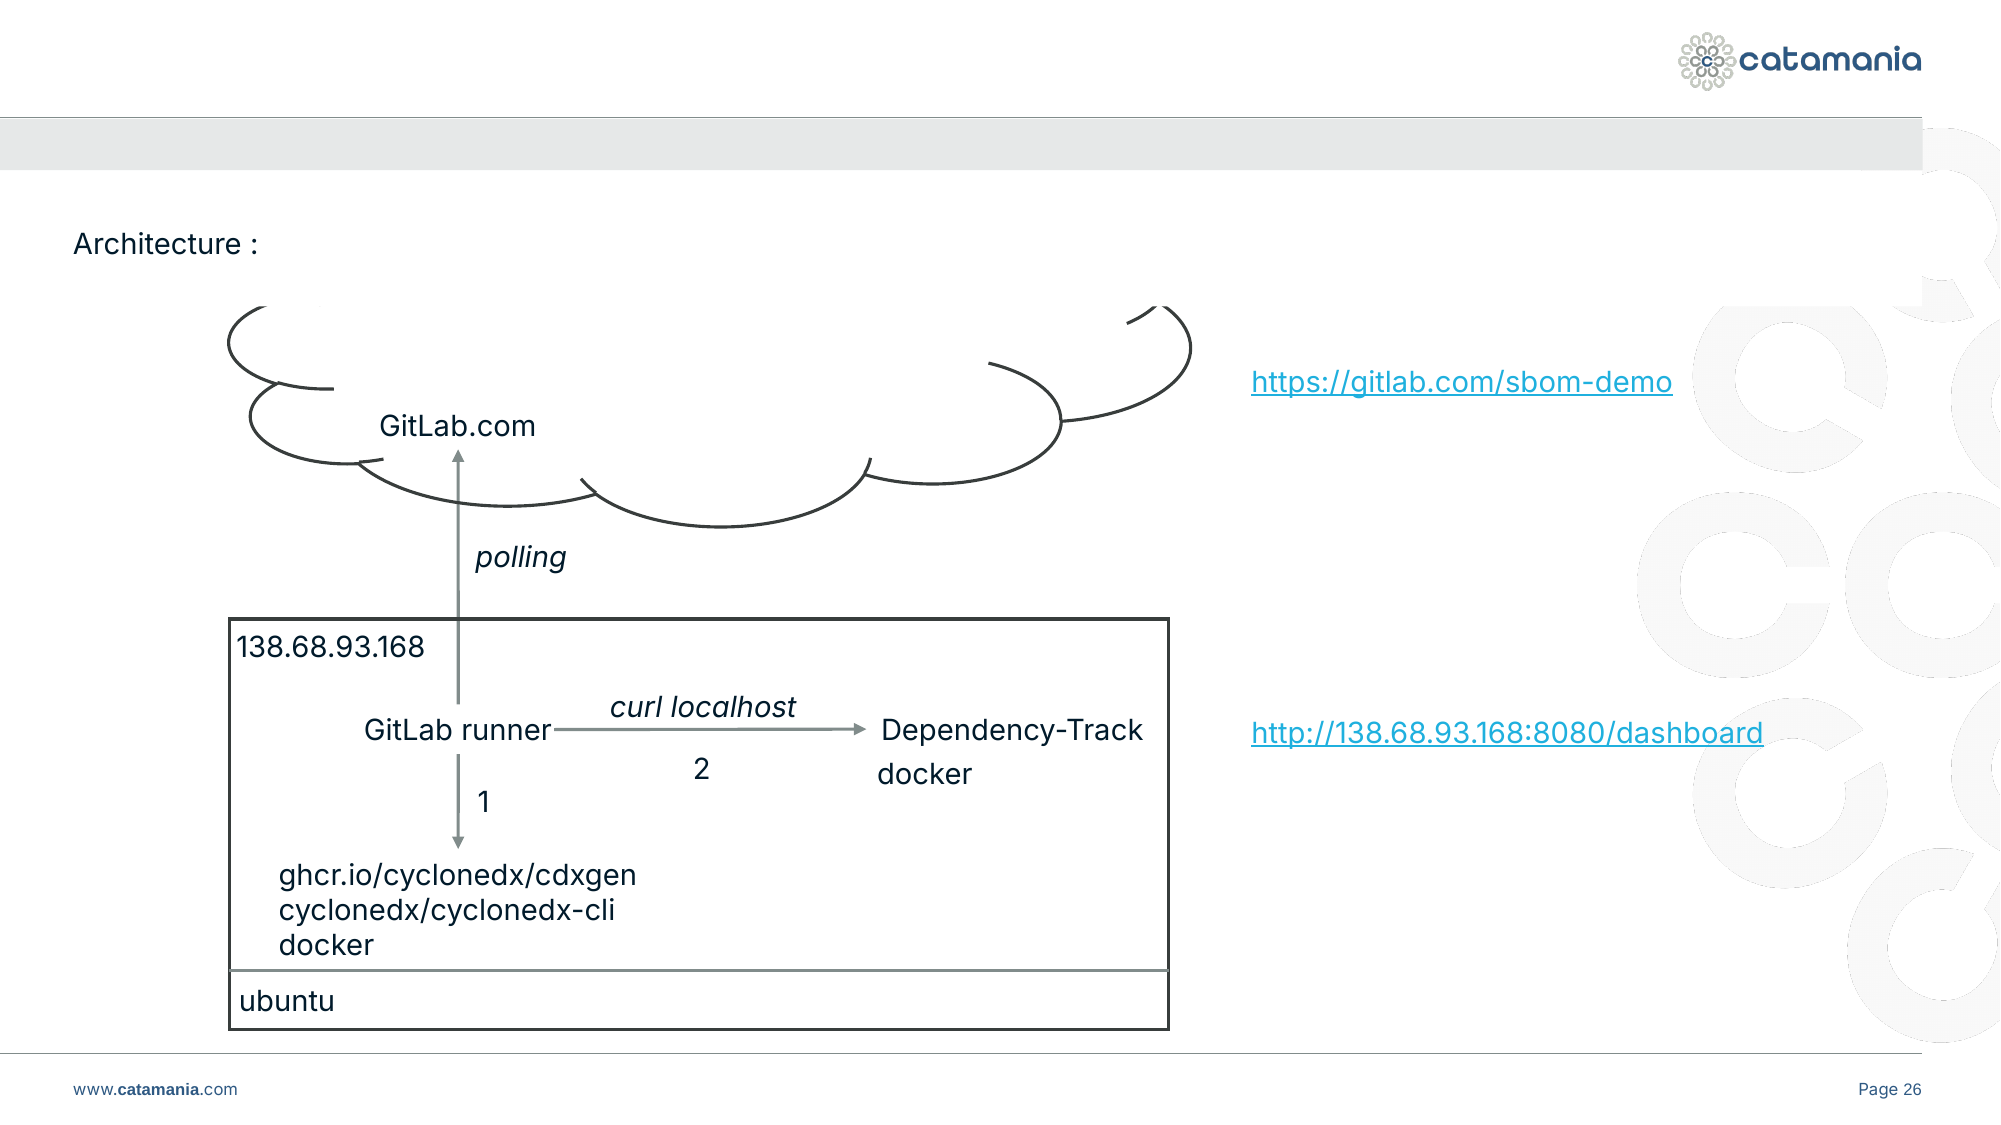

#

Architecture :

https://gitlab.com/sbom-demo
GitLab.com
polling

138.68.93.168
curl localhost
GitLab runner
Dependency-Track
http://138.68.93.168:8080/dashboard
2
docker
1
ghcr.io/cyclonedx/cdxgen
cyclonedx/cyclonedx-cli
docker
ubuntu